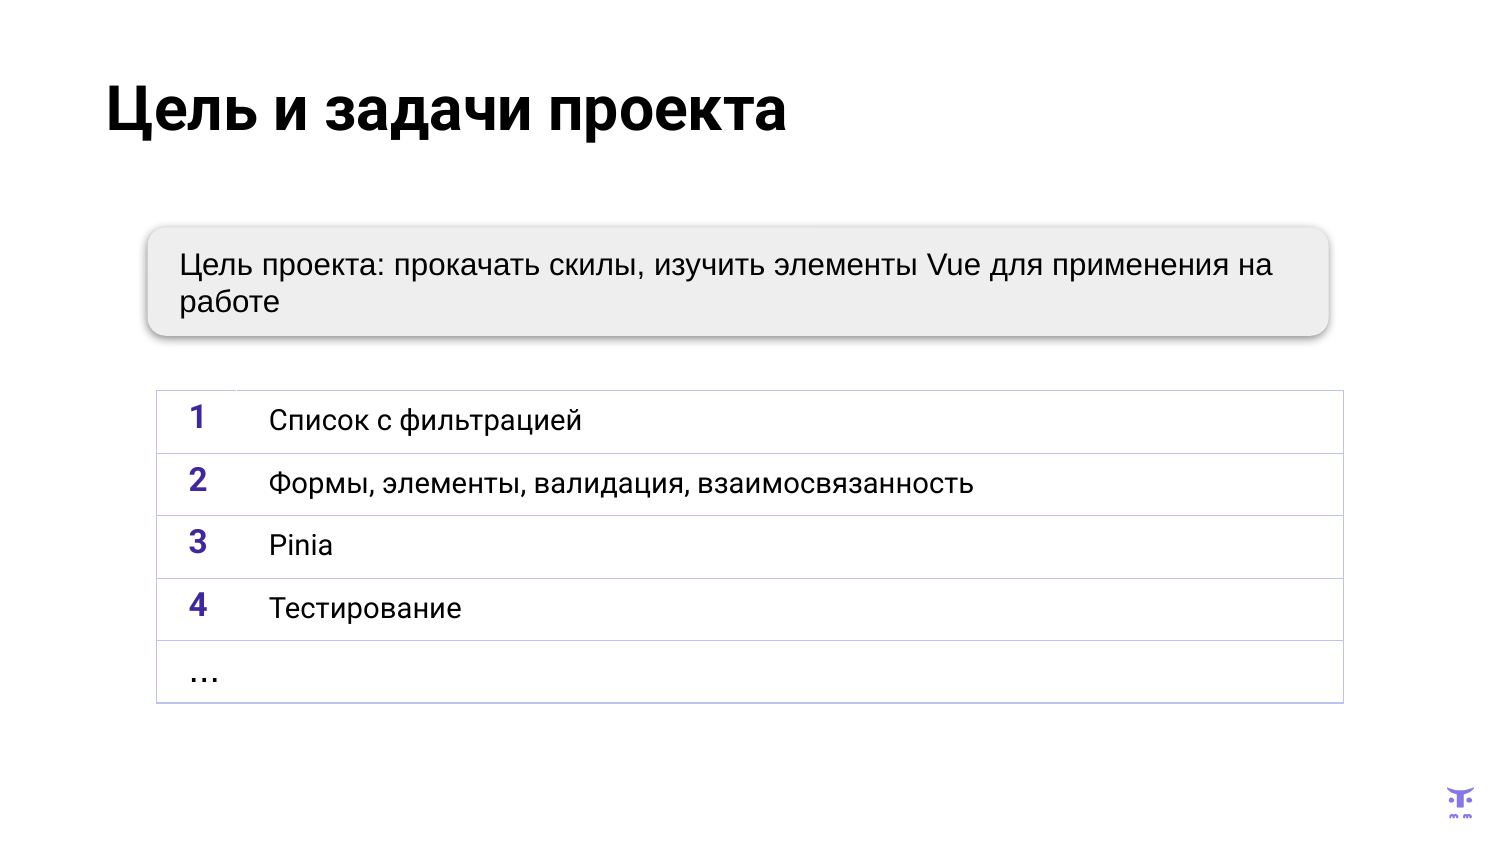

Цель и задачи проекта
Цель проекта: прокачать скилы, изучить элементы Vue для применения на работе
| 1 | Список с фильтрацией |
| --- | --- |
| 2 | Формы, элементы, валидация, взаимосвязанность |
| 3 | Pinia |
| 4 | Тестирование |
| ... |  |